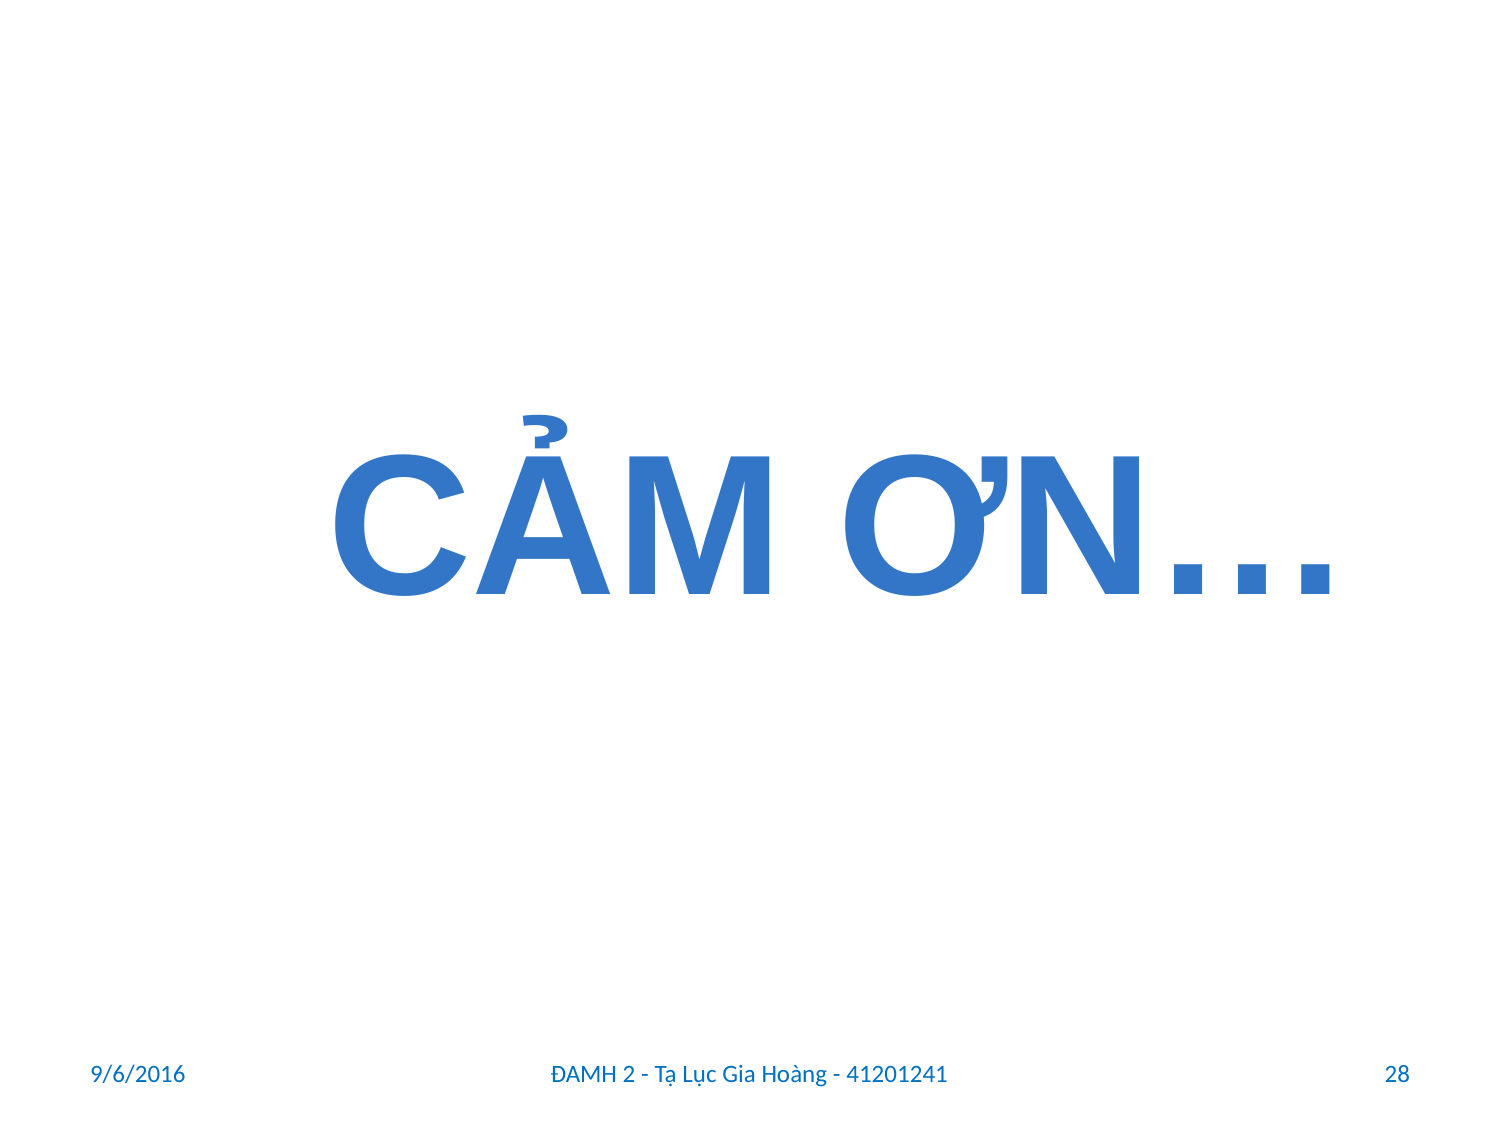

#
CẢM ƠN…
9/6/2016
ĐAMH 2 - Tạ Lục Gia Hoàng - 41201241
28